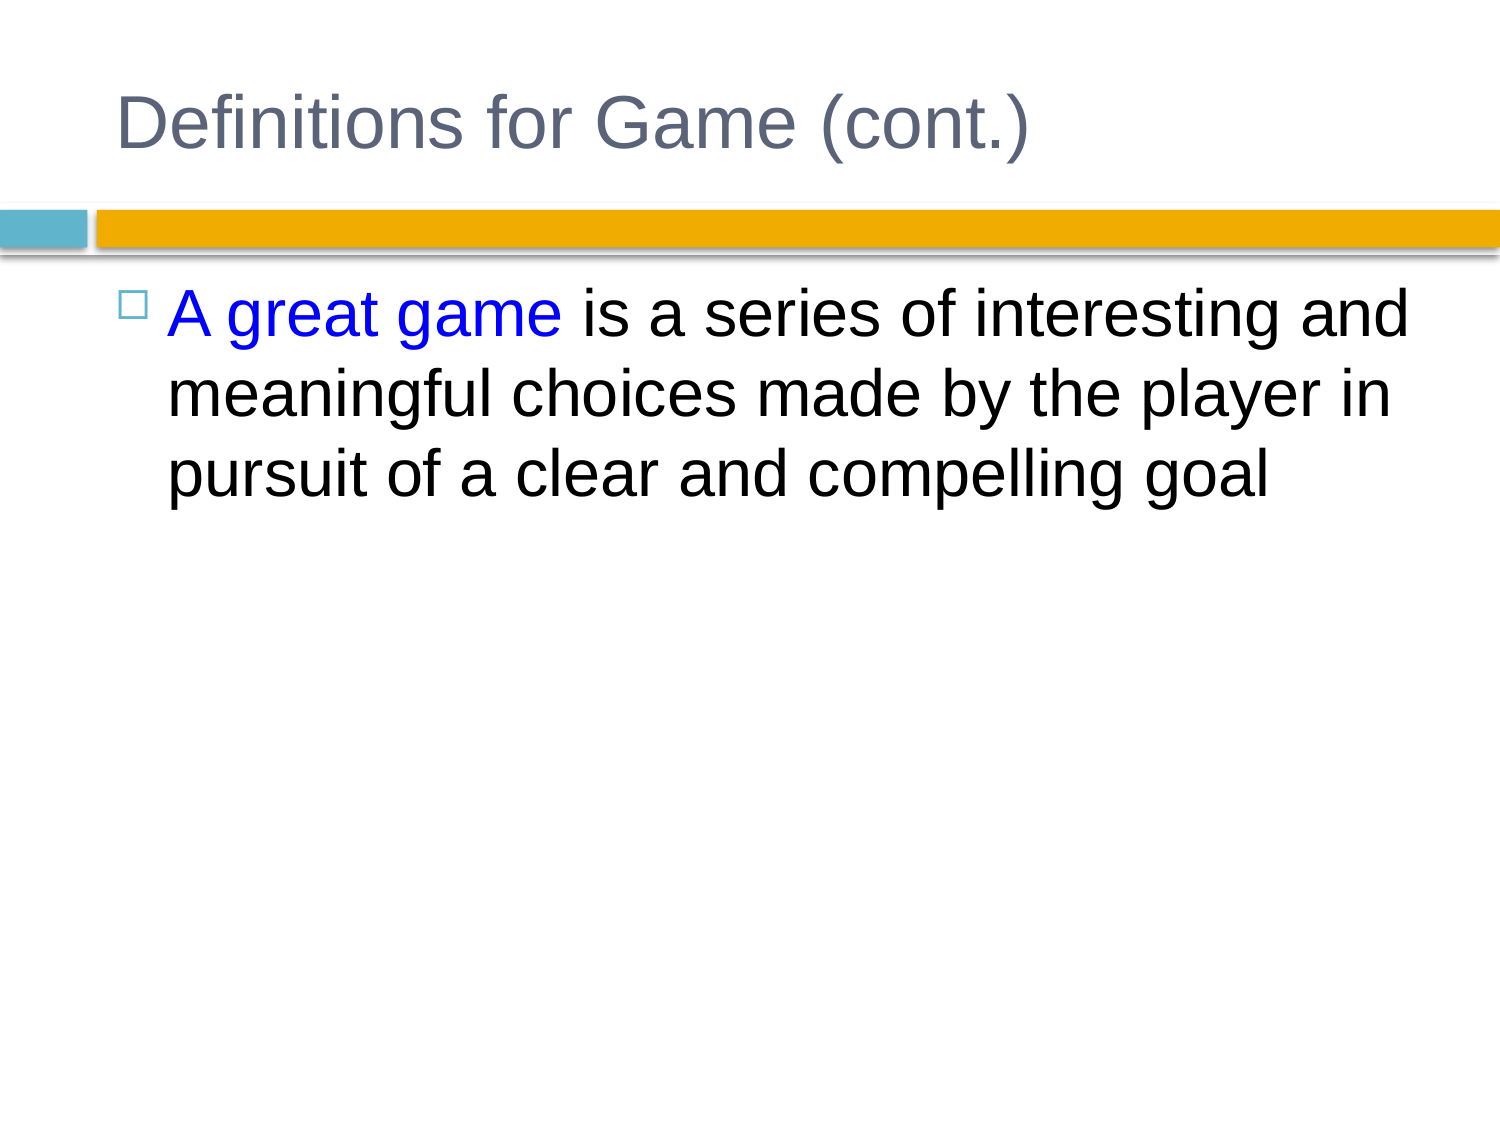

# Definitions for Game (cont.)
A great game is a series of interesting and meaningful choices made by the player in pursuit of a clear and compelling goal